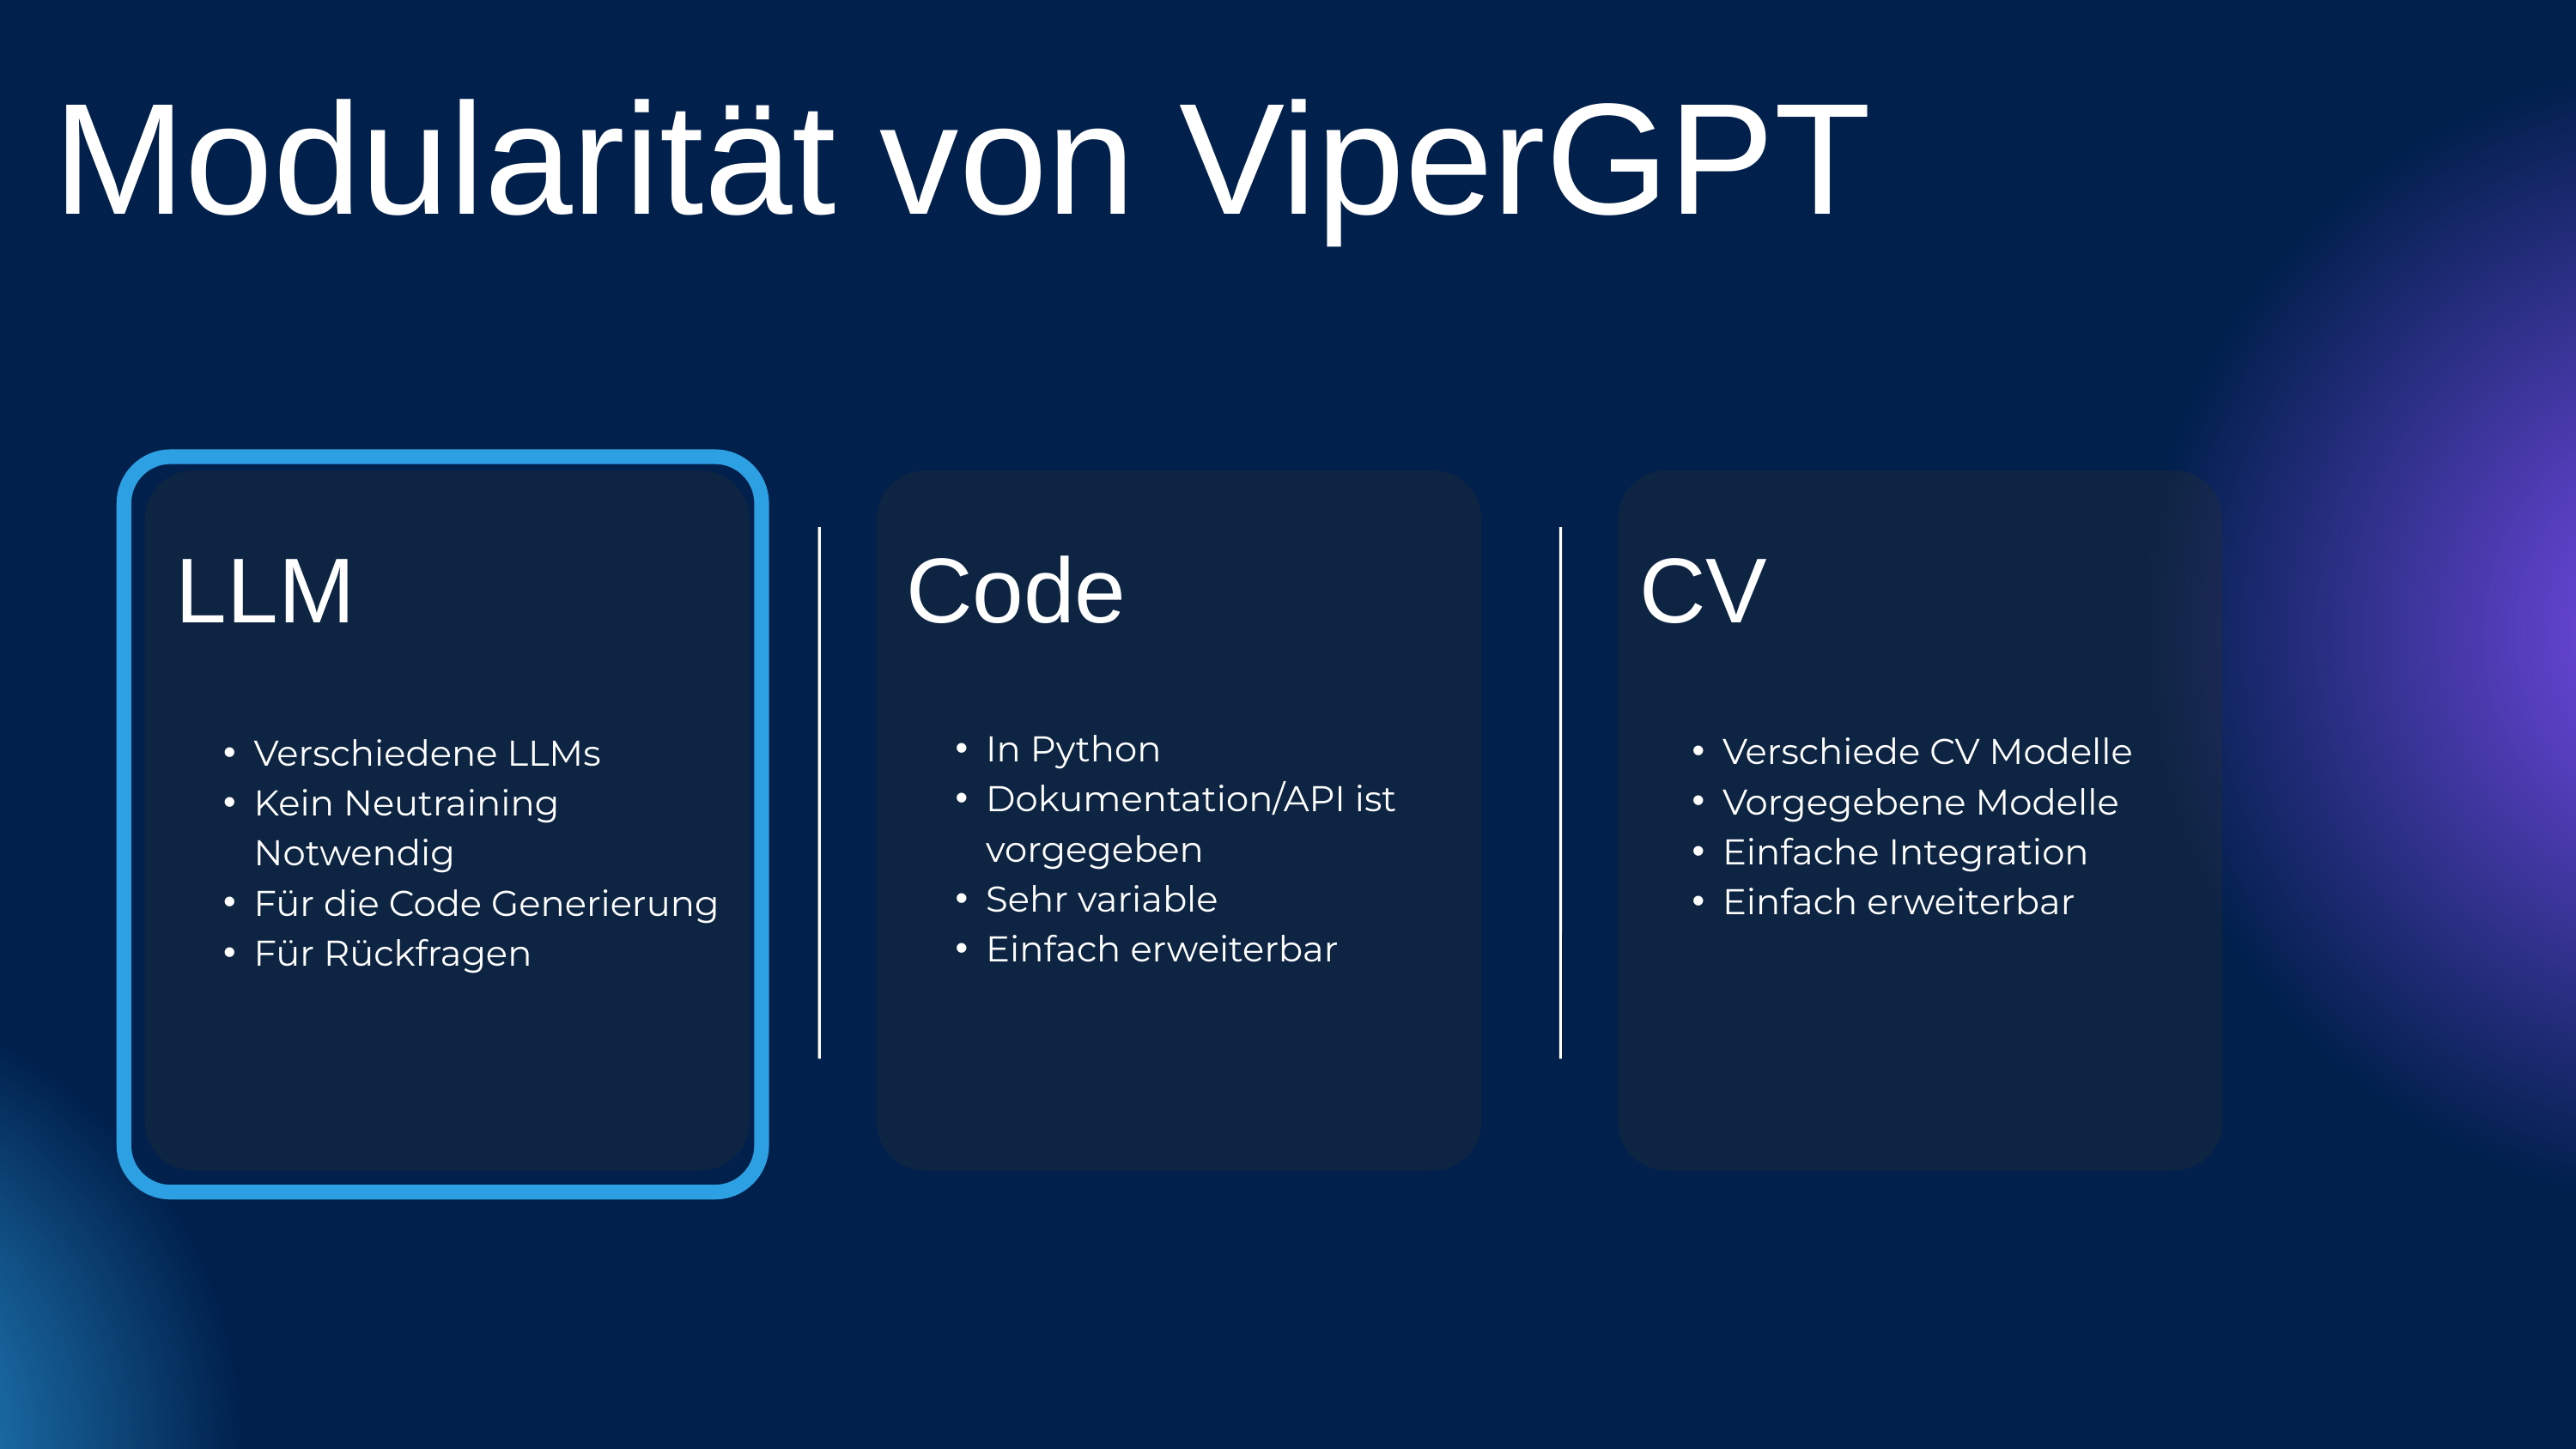

Modularität von ViperGPT

LLM
Code
CV
In Python
Dokumentation/API ist vorgegeben
Sehr variable
Einfach erweiterbar

Verschiede CV Modelle
Vorgegebene Modelle
Einfache Integration
Einfach erweiterbar
Verschiedene LLMs
Kein Neutraining Notwendig
Für die Code Generierung
Für Rückfragen